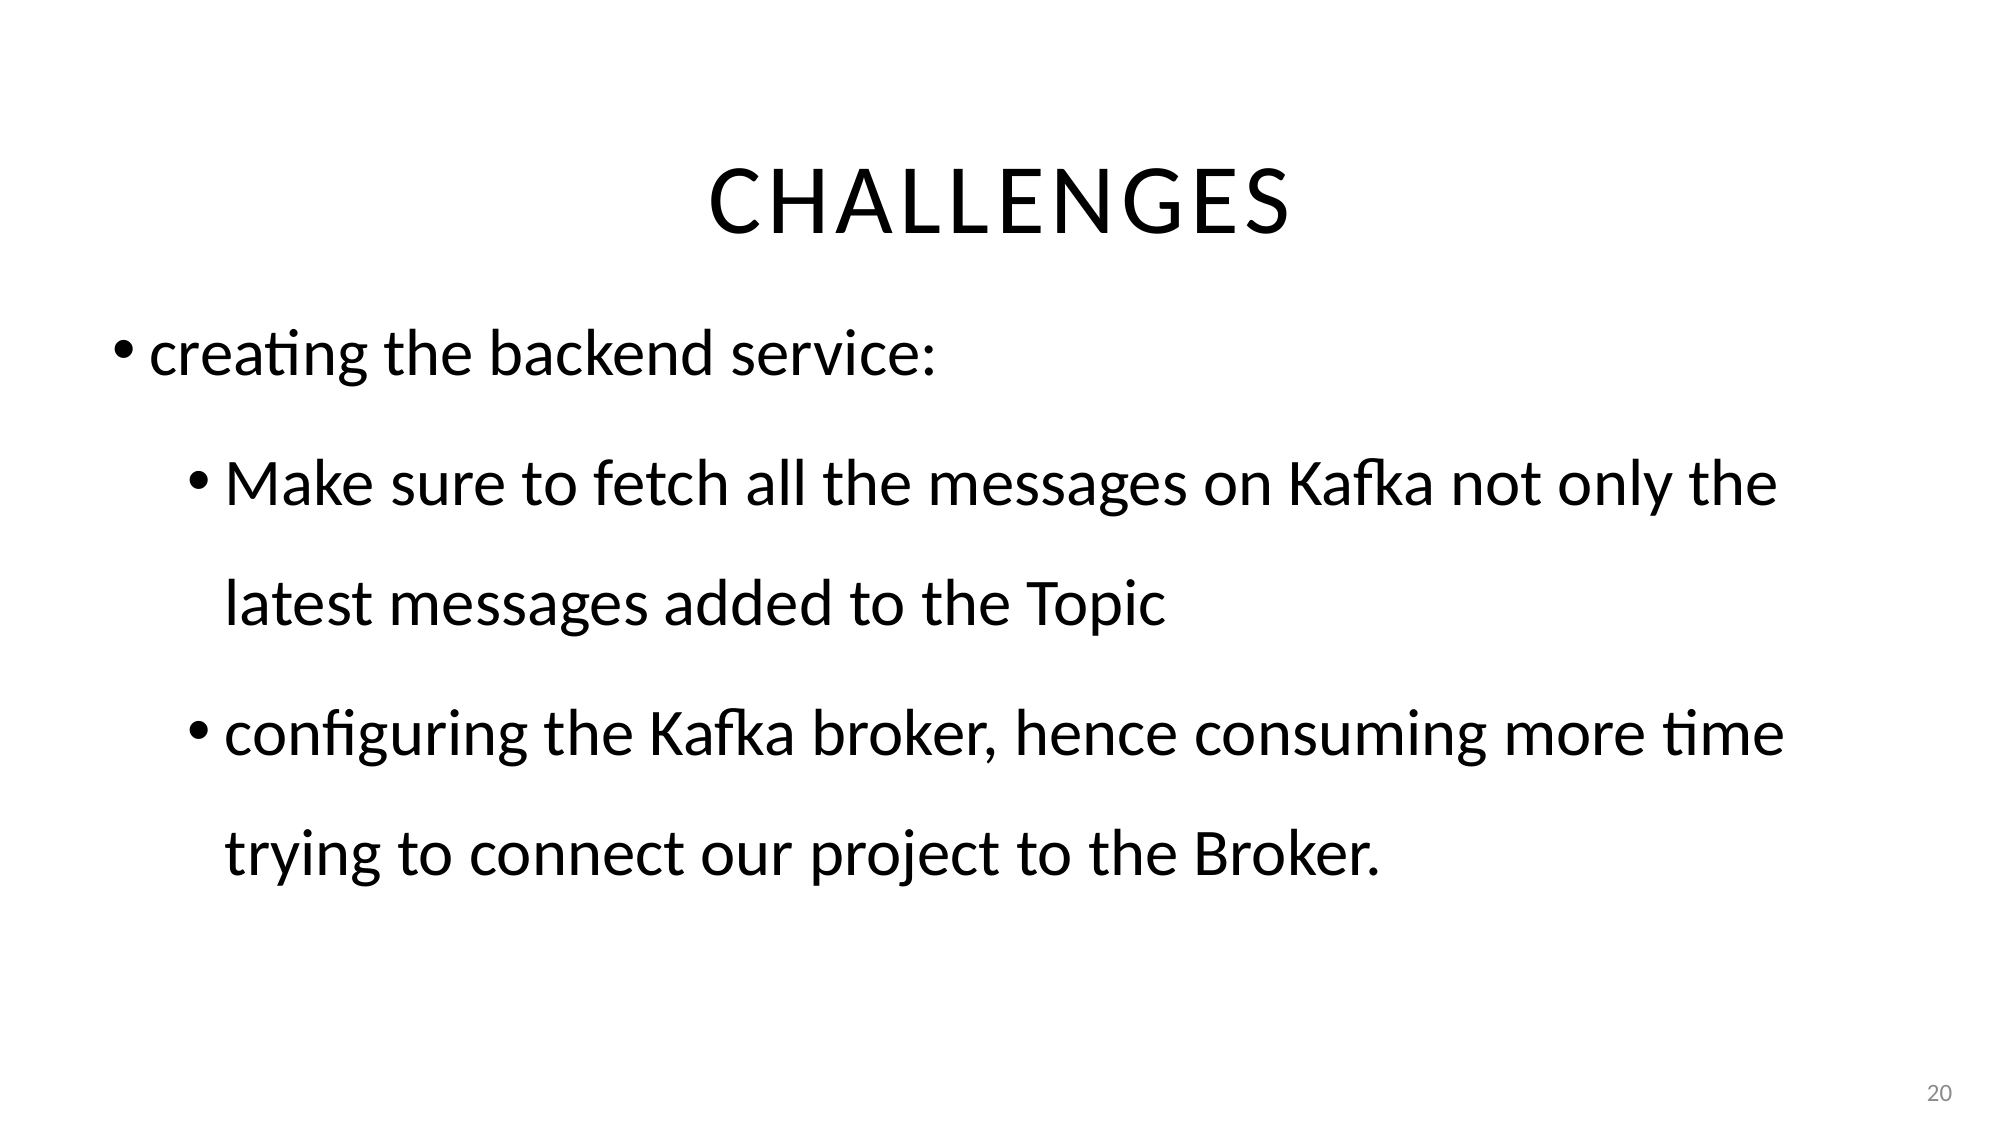

# Challenges
creating the backend service:
Make sure to fetch all the messages on Kafka not only the latest messages added to the Topic
configuring the Kafka broker, hence consuming more time trying to connect our project to the Broker.

20